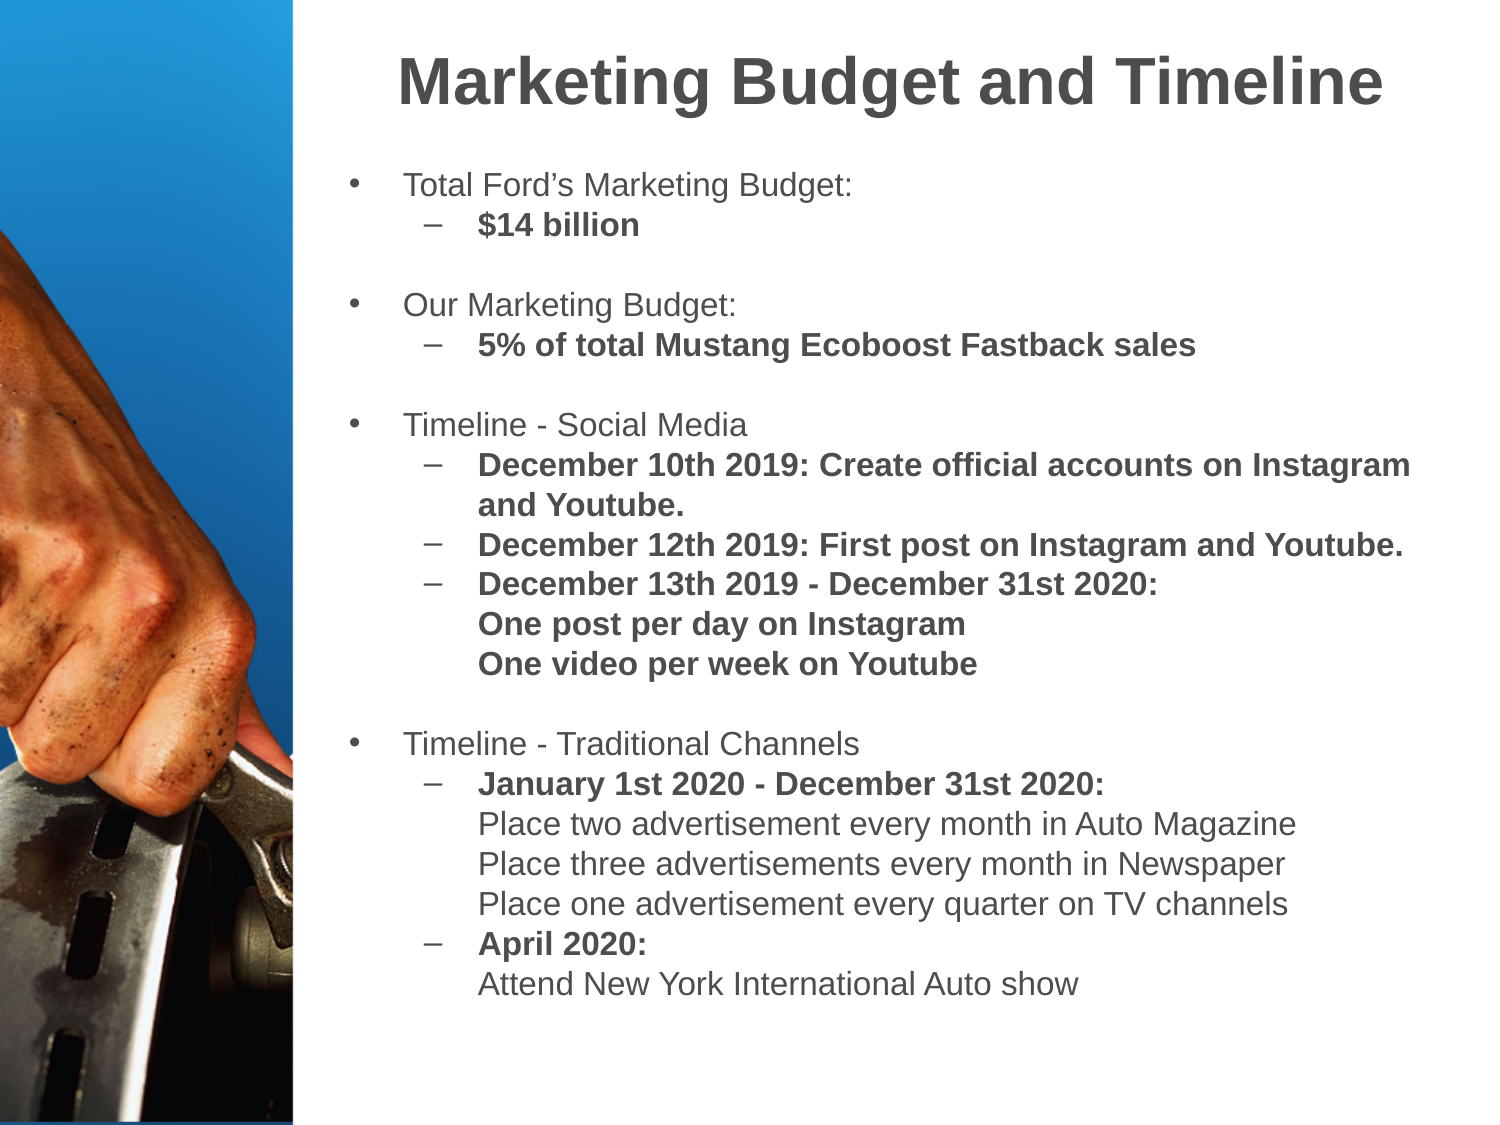

# Marketing Budget and Timeline
Total Ford’s Marketing Budget:
$14 billion

Our Marketing Budget:
5% of total Mustang Ecoboost Fastback sales

Timeline - Social Media
December 10th 2019: Create official accounts on Instagram and Youtube.
December 12th 2019: First post on Instagram and Youtube.
December 13th 2019 - December 31st 2020:
One post per day on Instagram
One video per week on Youtube

Timeline - Traditional Channels
January 1st 2020 - December 31st 2020:
Place two advertisement every month in Auto Magazine
Place three advertisements every month in Newspaper
Place one advertisement every quarter on TV channels
April 2020:
Attend New York International Auto show